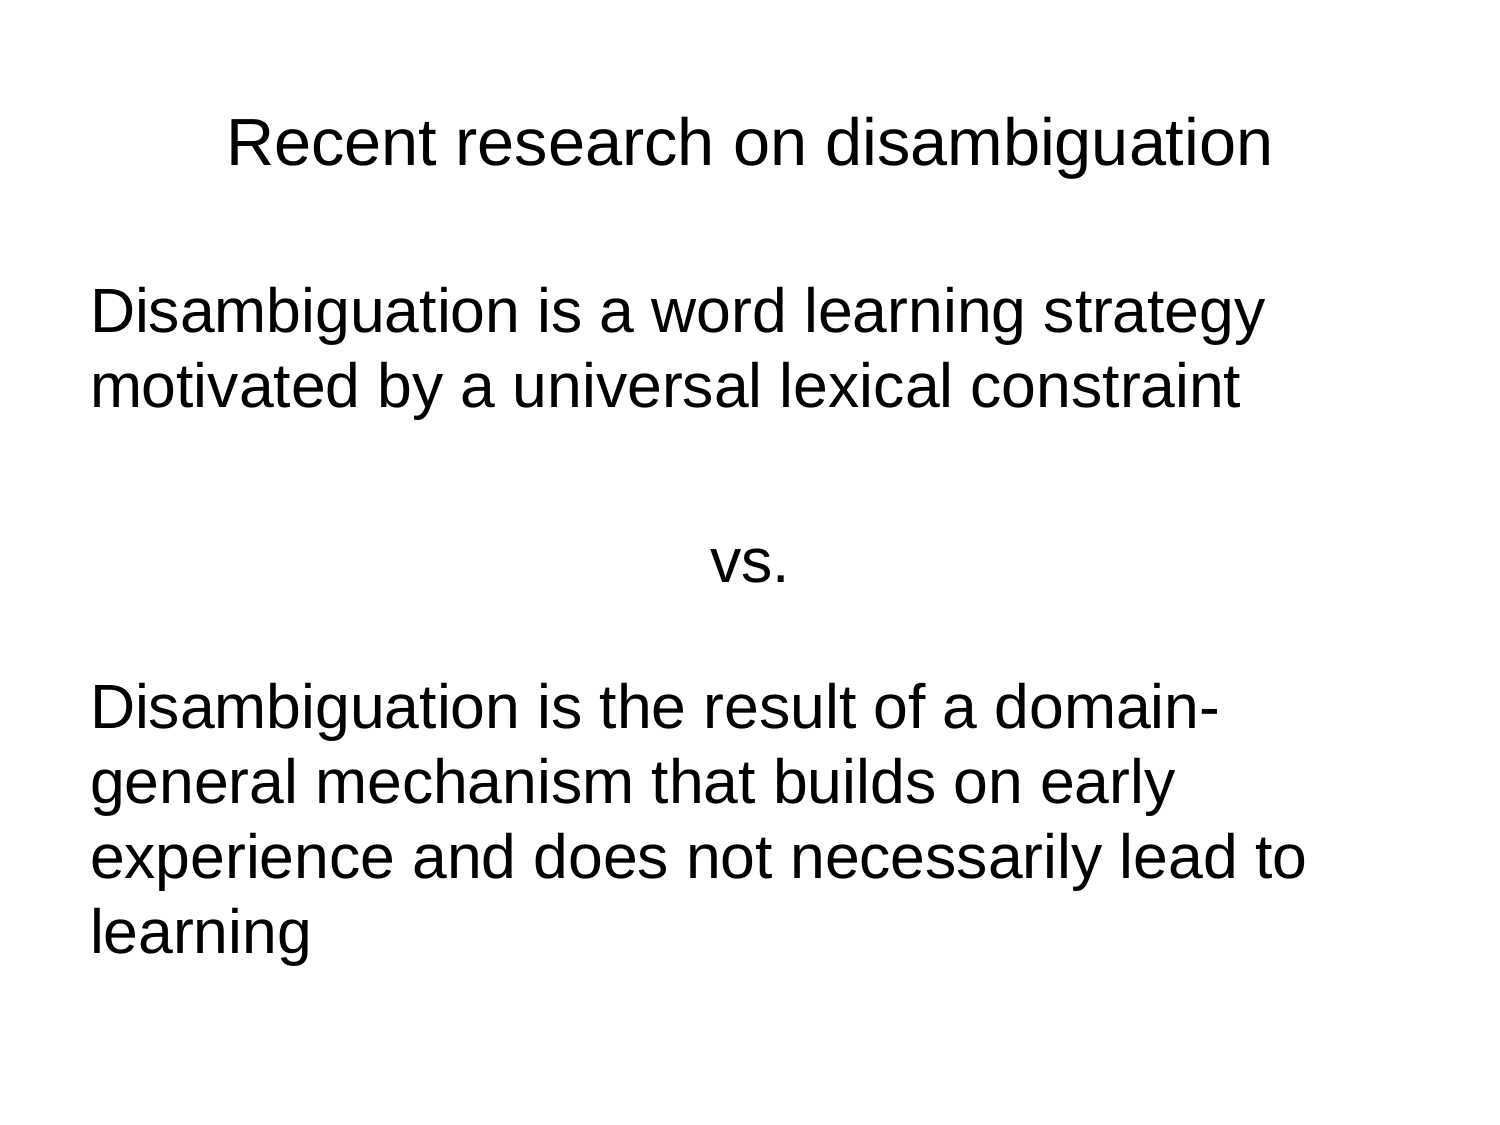

# Recent research on disambiguation
Disambiguation is a word learning strategy motivated by a universal lexical constraint

vs.

Disambiguation is the result of a domain-general mechanism that builds on early experience and does not necessarily lead to learning